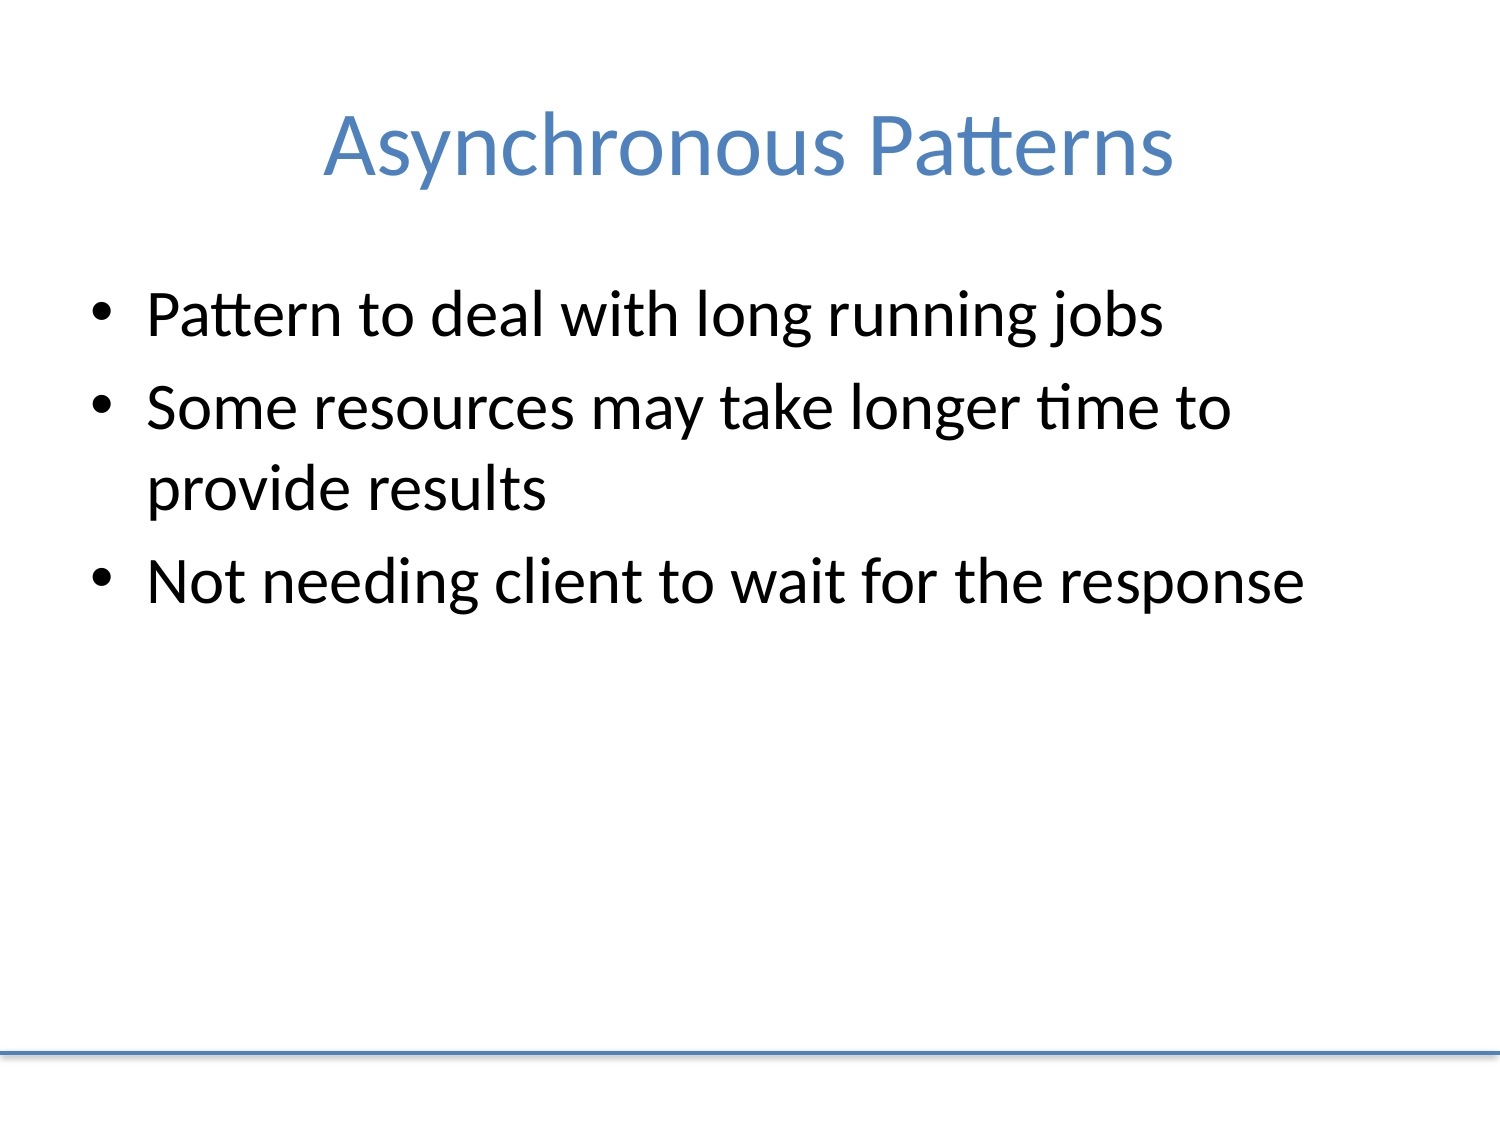

# Asynchronous Patterns
Pattern to deal with long running jobs
Some resources may take longer time to provide results
Not needing client to wait for the response